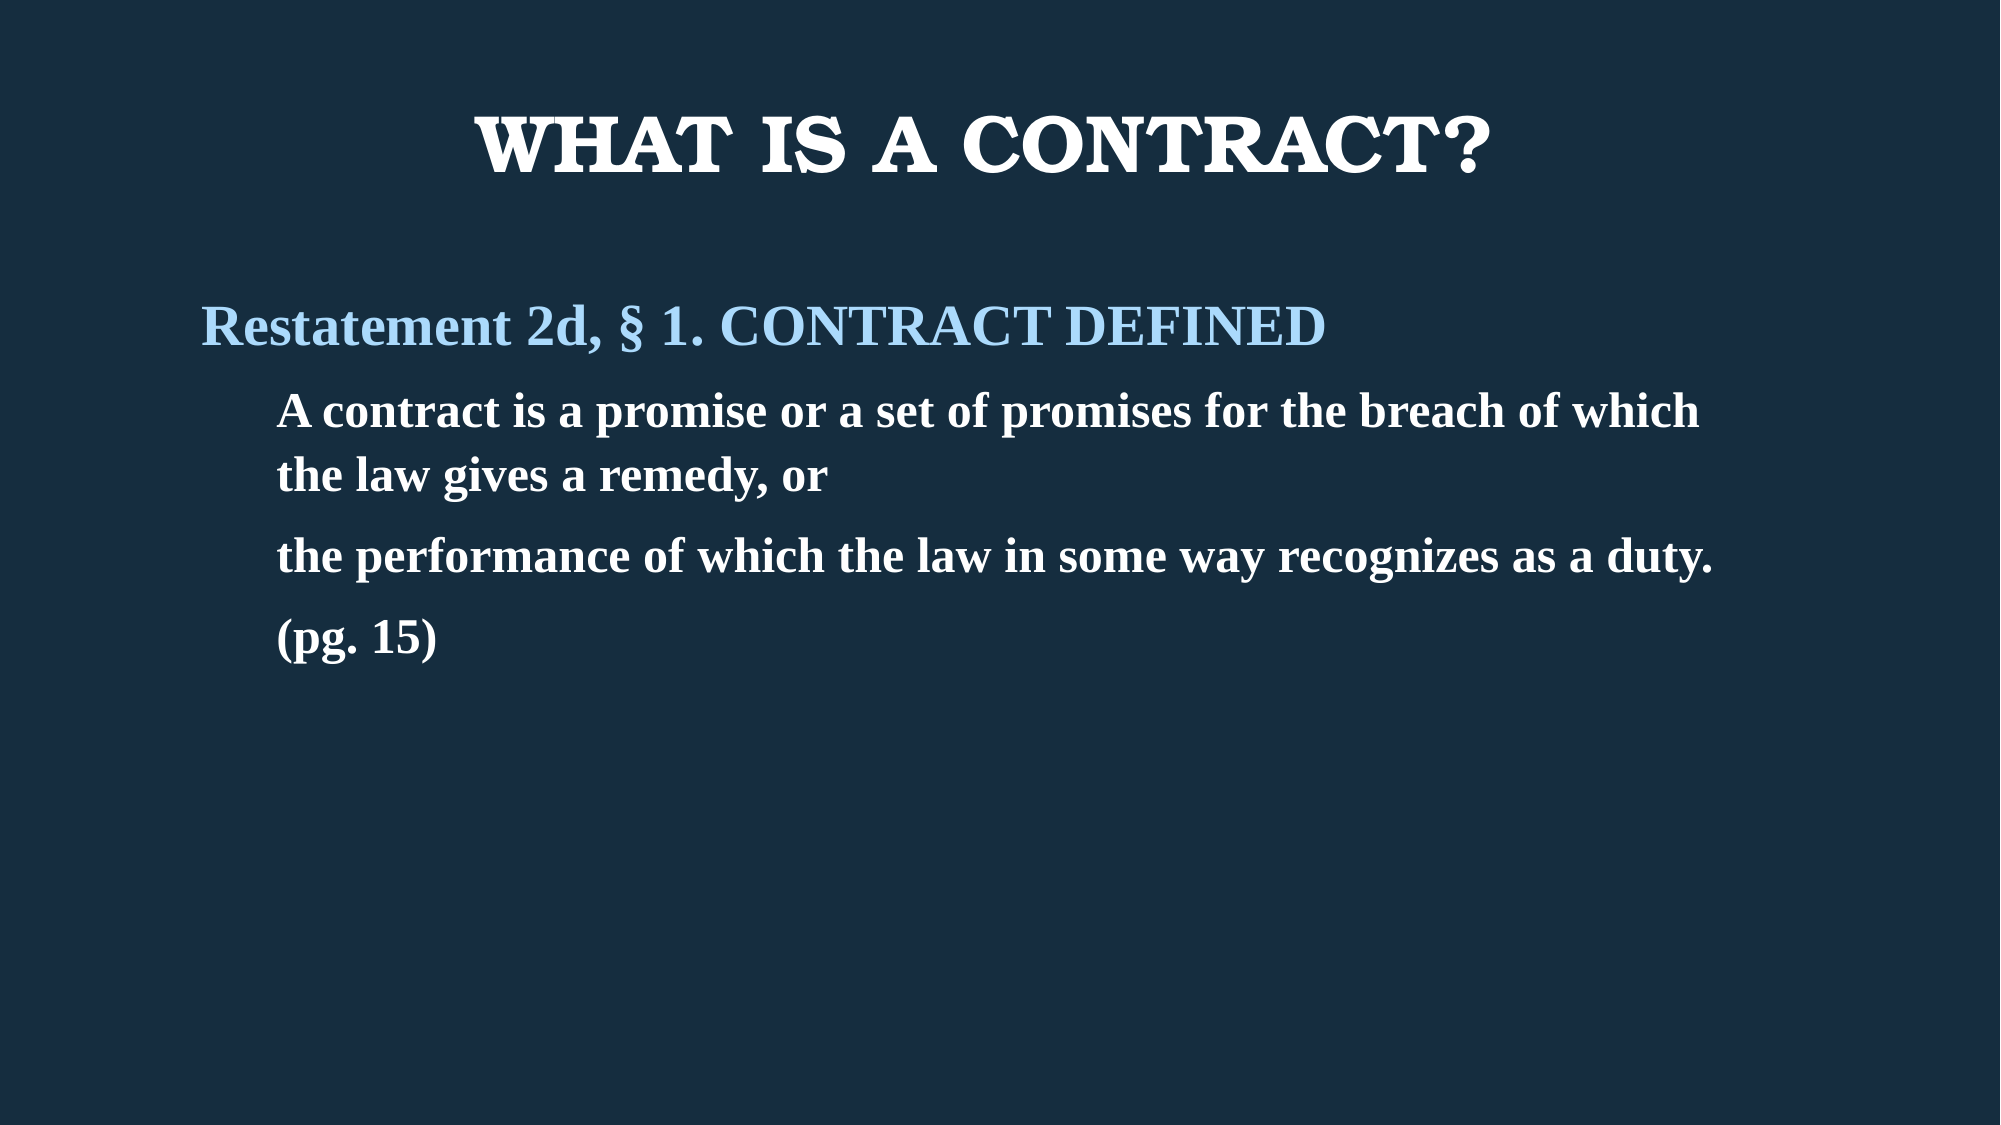

# What is a Contract?
Restatement 2d, § 1. CONTRACT DEFINED
A contract is a promise or a set of promises for the breach of which the law gives a remedy, or
the performance of which the law in some way recognizes as a duty.
(pg. 15)